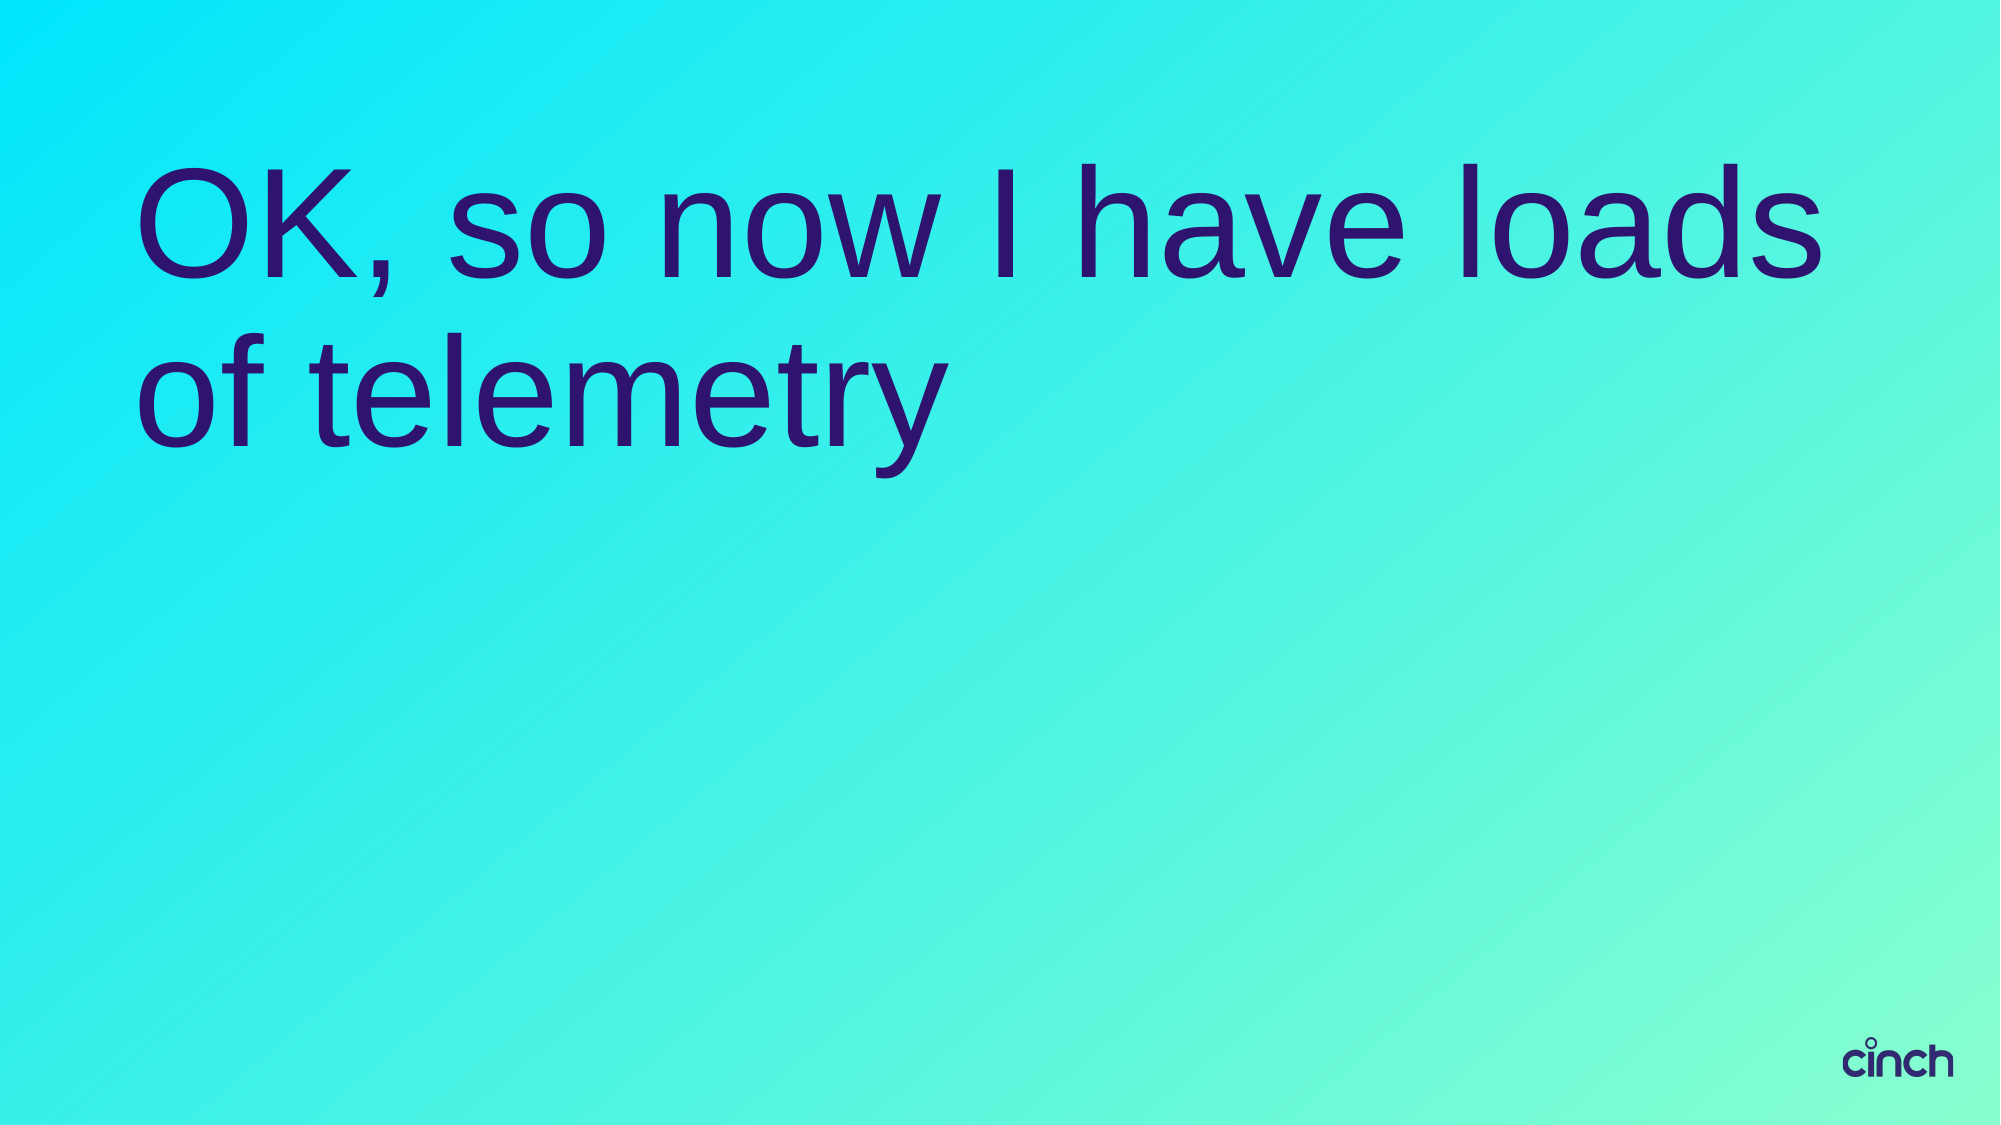

# OK, so now I have loads of telemetry